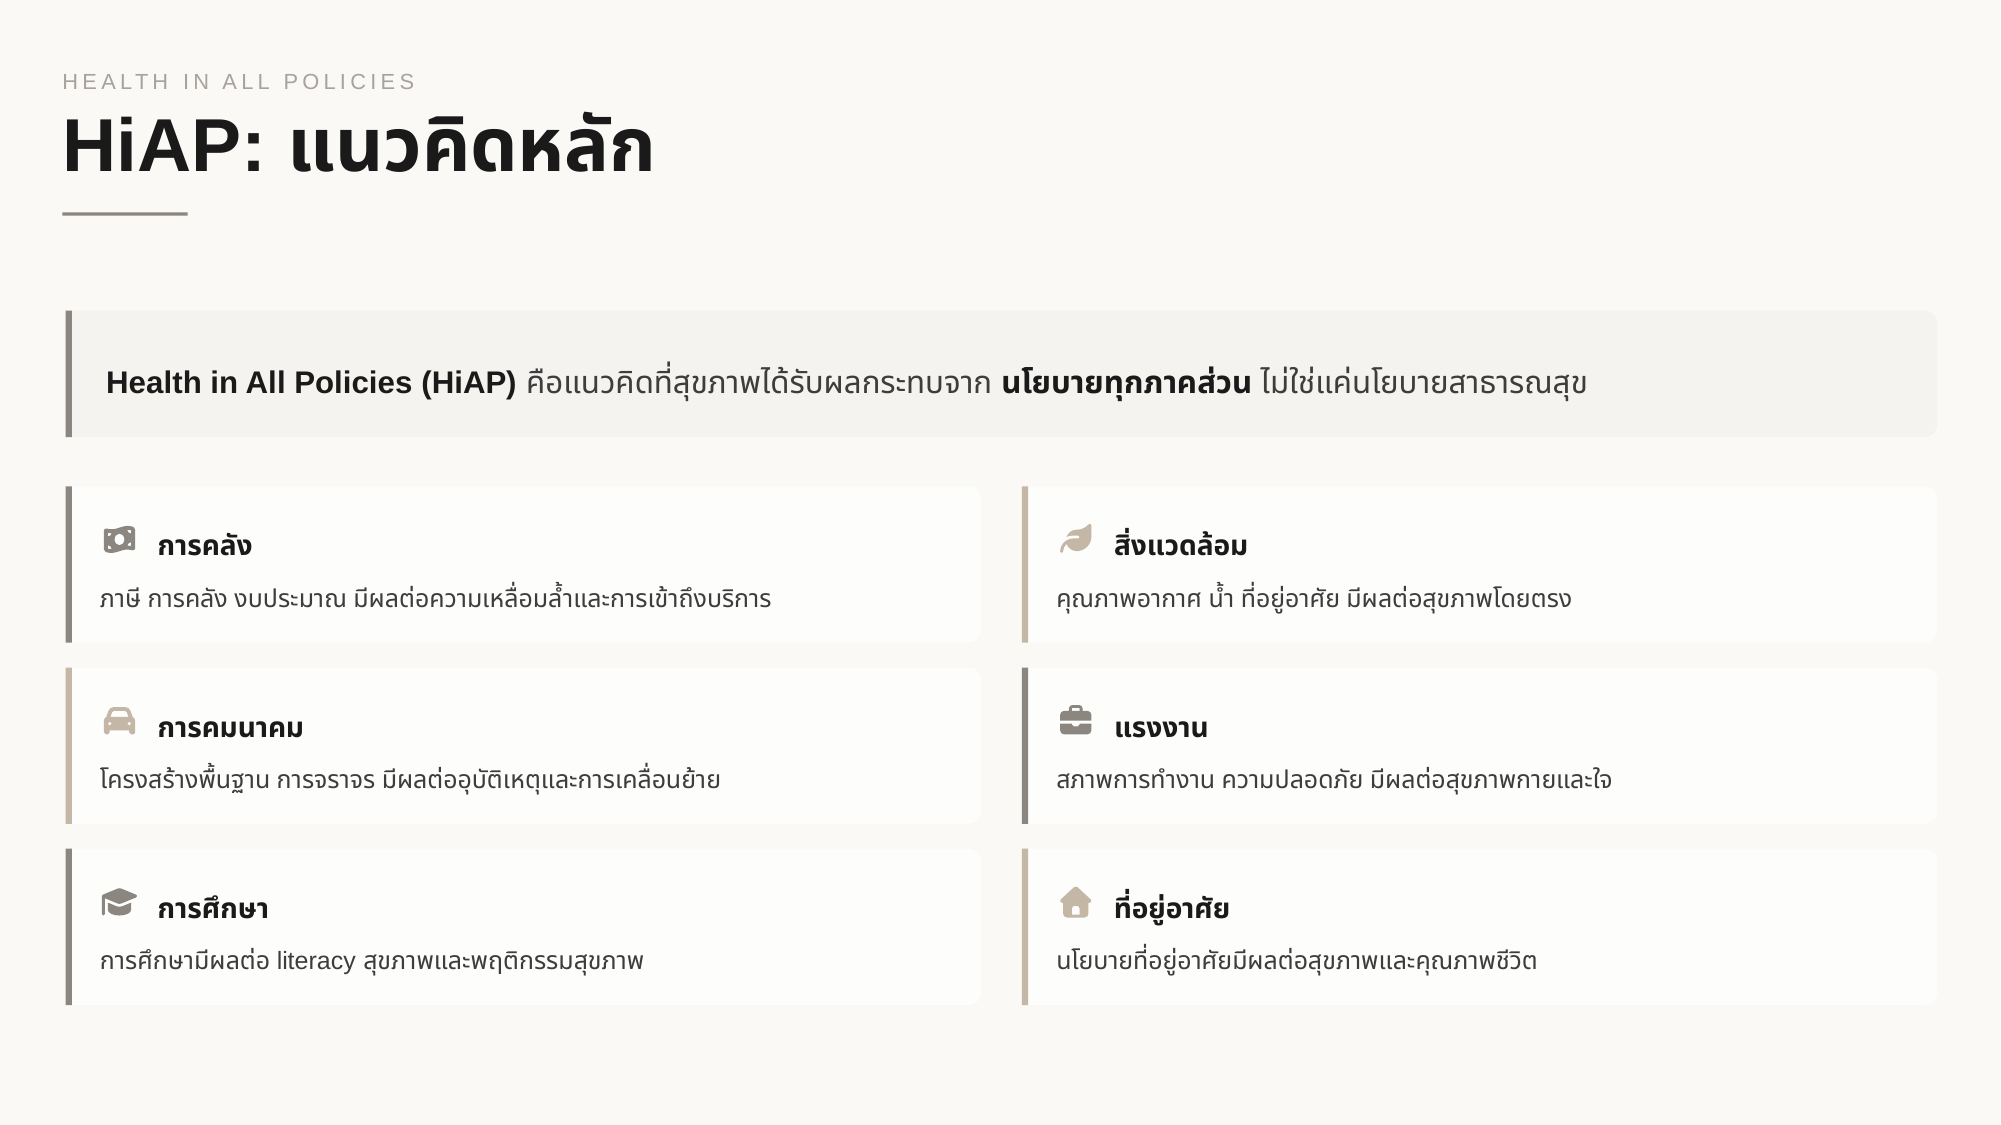

HEALTH IN ALL POLICIES
HiAP: แนวคิดหลัก

Health in All Policies (HiAP) คือแนวคิดที่สุขภาพได้รับผลกระทบจาก นโยบายทุกภาคส่วน ไม่ใช่แค่นโยบายสาธารณสุข

การคลัง
สิ่งแวดล้อม

ภาษี การคลัง งบประมาณ มีผลต่อความเหลื่อมล้ำและการเข้าถึงบริการ
คุณภาพอากาศ น้ำ ที่อยู่อาศัย มีผลต่อสุขภาพโดยตรง

การคมนาคม
แรงงาน

โครงสร้างพื้นฐาน การจราจร มีผลต่ออุบัติเหตุและการเคลื่อนย้าย
สภาพการทำงาน ความปลอดภัย มีผลต่อสุขภาพกายและใจ

การศึกษา
ที่อยู่อาศัย

การศึกษามีผลต่อ literacy สุขภาพและพฤติกรรมสุขภาพ
นโยบายที่อยู่อาศัยมีผลต่อสุขภาพและคุณภาพชีวิต